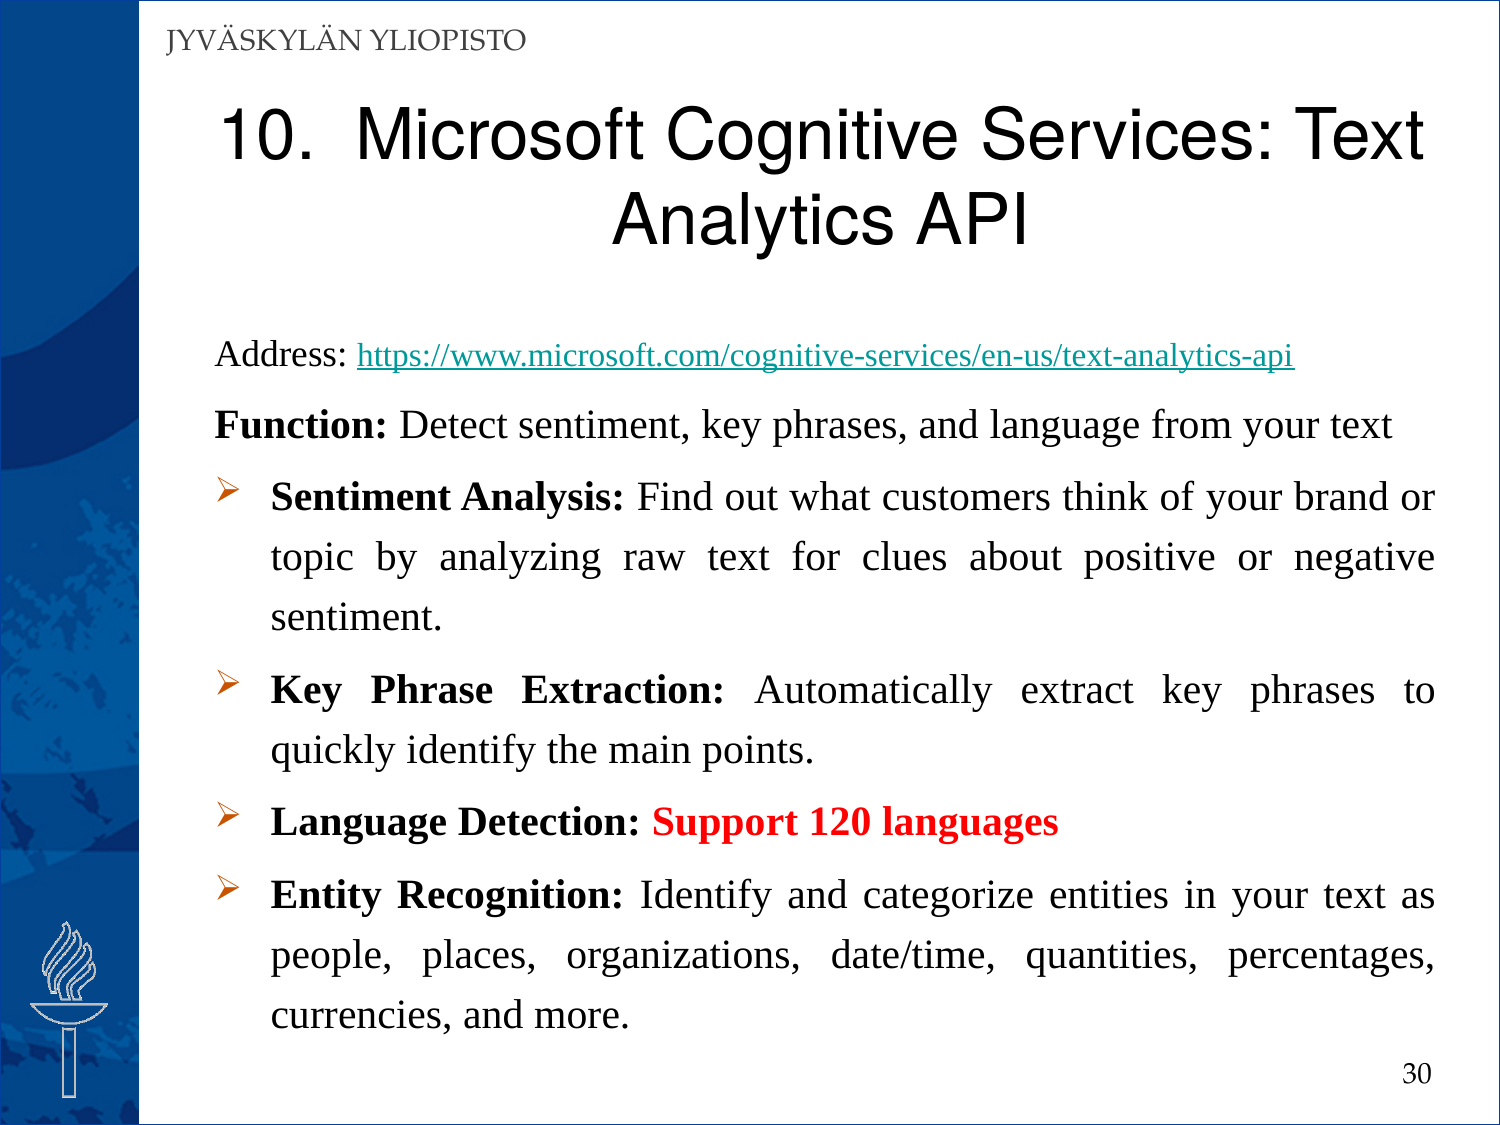

# 10.  Microsoft Cognitive Services: Text Analytics API
Address: https://www.microsoft.com/cognitive-services/en-us/text-analytics-api
Function: Detect sentiment, key phrases, and language from your text
Sentiment Analysis: Find out what customers think of your brand or topic by analyzing raw text for clues about positive or negative sentiment.
Key Phrase Extraction: Automatically extract key phrases to quickly identify the main points.
Language Detection: Support 120 languages
Entity Recognition: Identify and categorize entities in your text as people, places, organizations, date/time, quantities, percentages, currencies, and more.
30